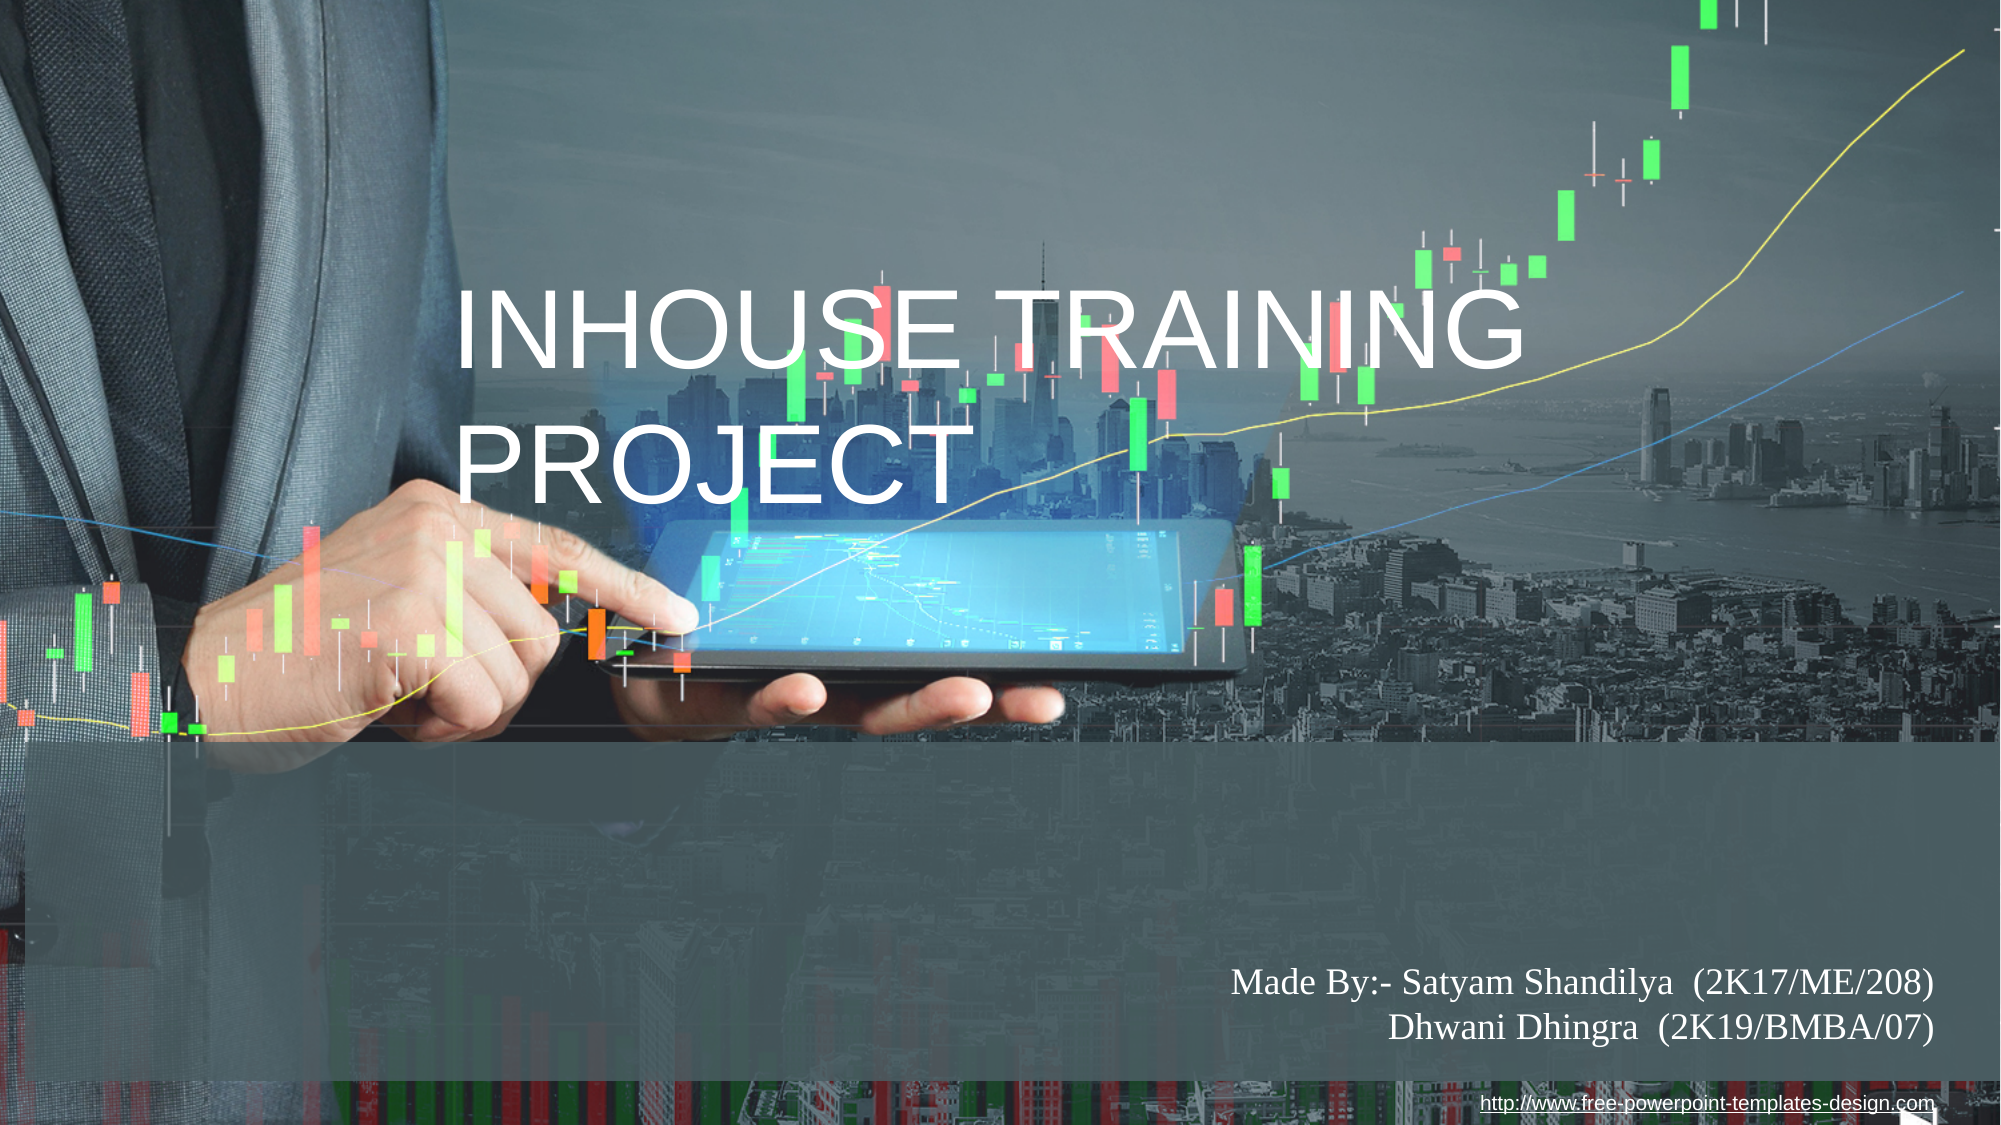

INHOUSE TRAINING PROJECT

Made By:- Satyam Shandilya  (2K17/ME/208)
Dhwani Dhingra  (2K19/BMBA/07)

http://www.free-powerpoint-templates-design.com